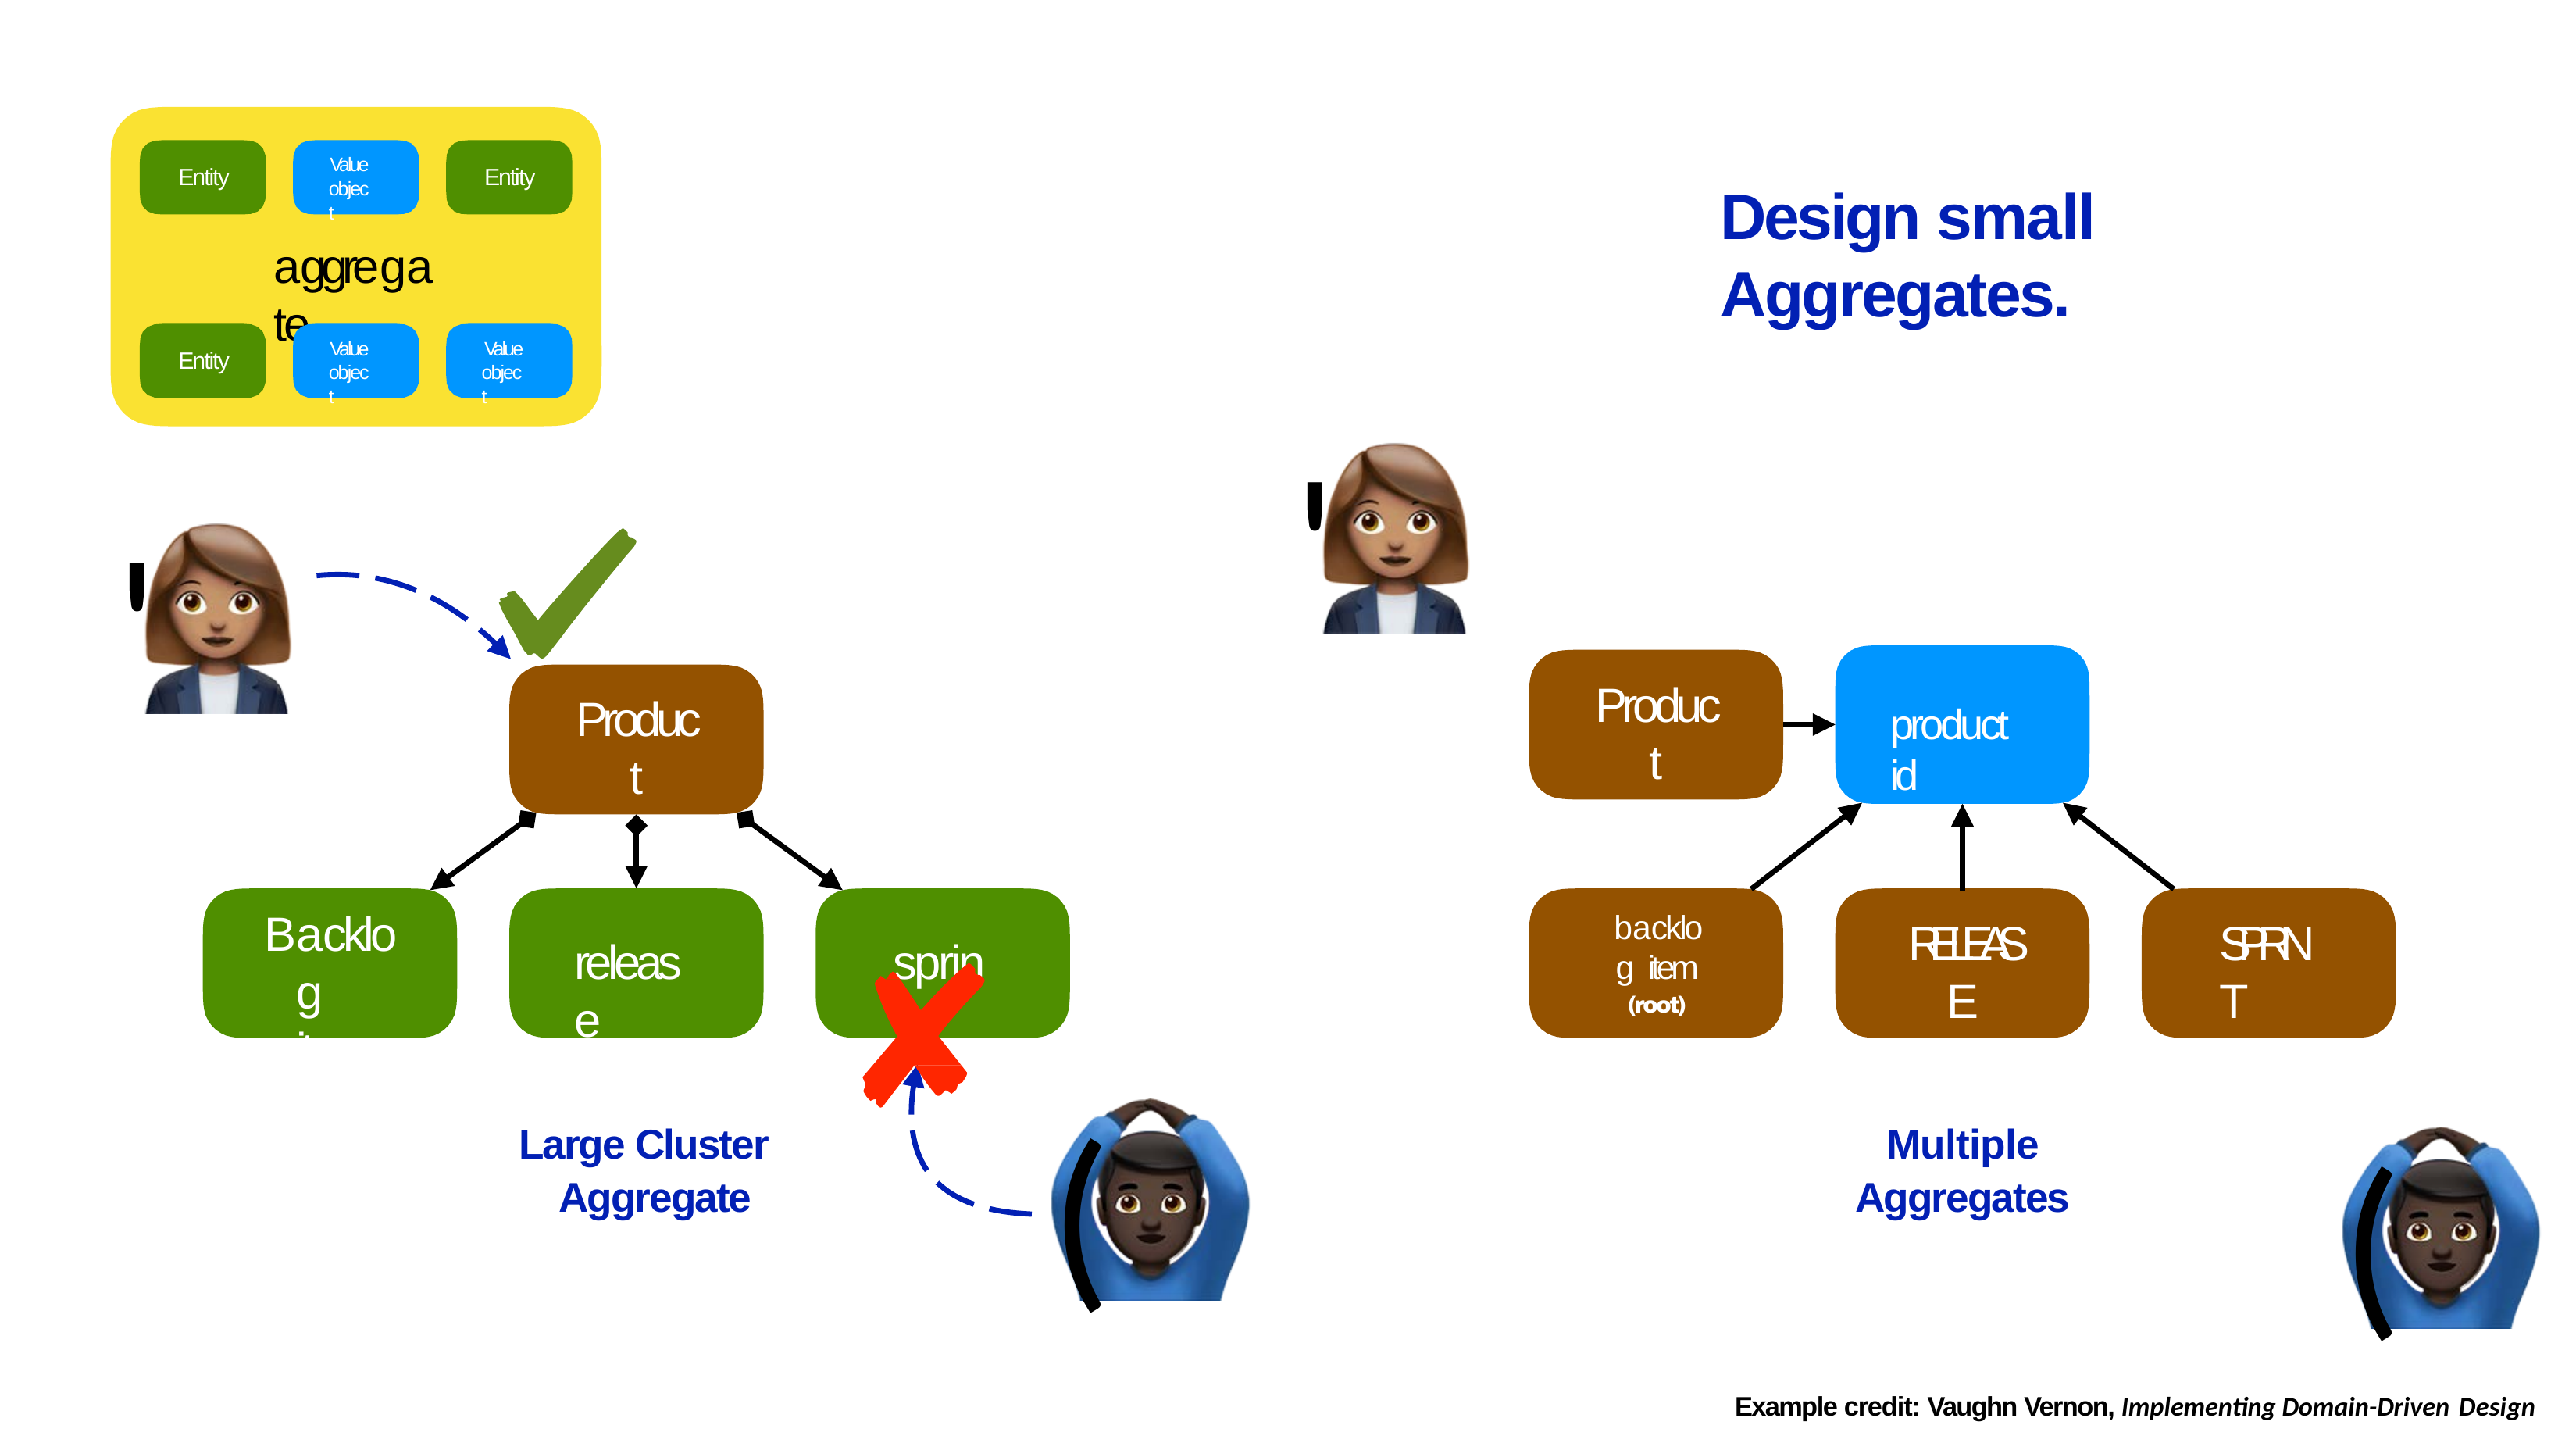

Value  object
Entity
Entity
Design small Aggregates.
aggregate

Value  object
Value  object
Entity
'

'

Product
(root)
Product
(root)
product id

Backlog  item
backlog  item
(root)
RELEASE
(root)
SPRINT
(root)
release
sprint

(

(
Large Cluster  Aggregate
Multiple  Aggregates

Example credit: Vaughn Vernon, Implementing Domain-Driven Design